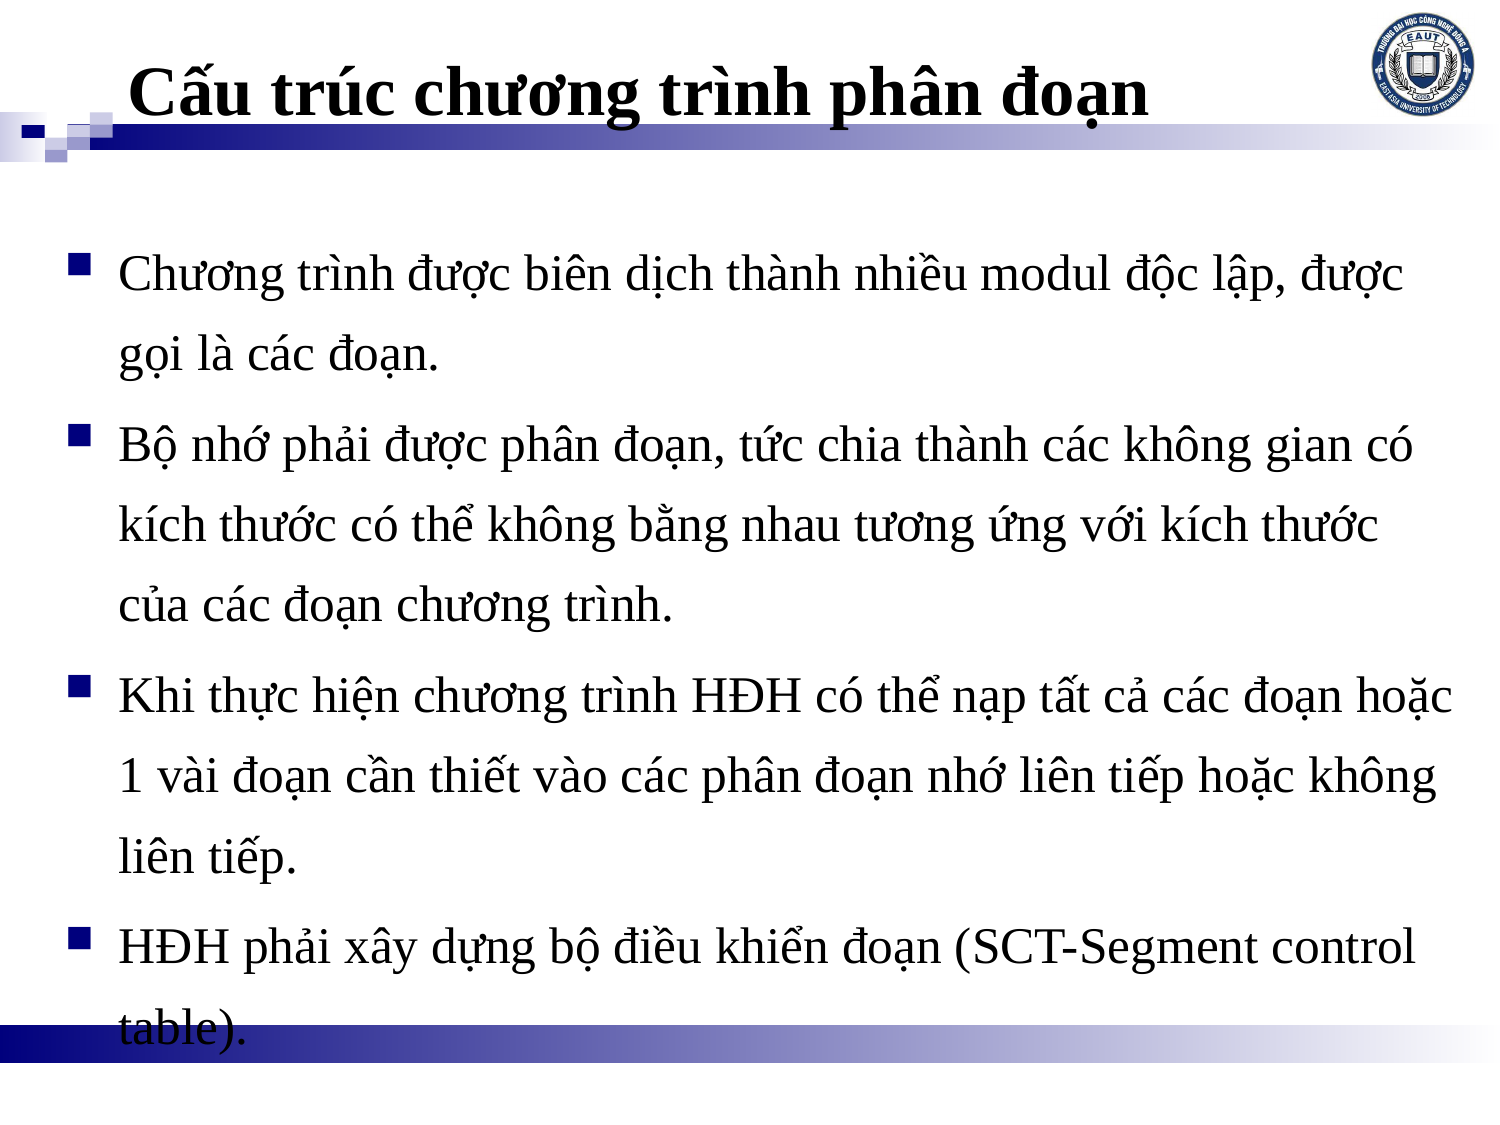

# Cấu trúc chương trình phân đoạn
Chương trình được biên dịch thành nhiều modul độc lập, được gọi là các đoạn.
Bộ nhớ phải được phân đoạn, tức chia thành các không gian có kích thước có thể không bằng nhau tương ứng với kích thước của các đoạn chương trình.
Khi thực hiện chương trình HĐH có thể nạp tất cả các đoạn hoặc 1 vài đoạn cần thiết vào các phân đoạn nhớ liên tiếp hoặc không liên tiếp.
HĐH phải xây dựng bộ điều khiển đoạn (SCT-Segment control table).